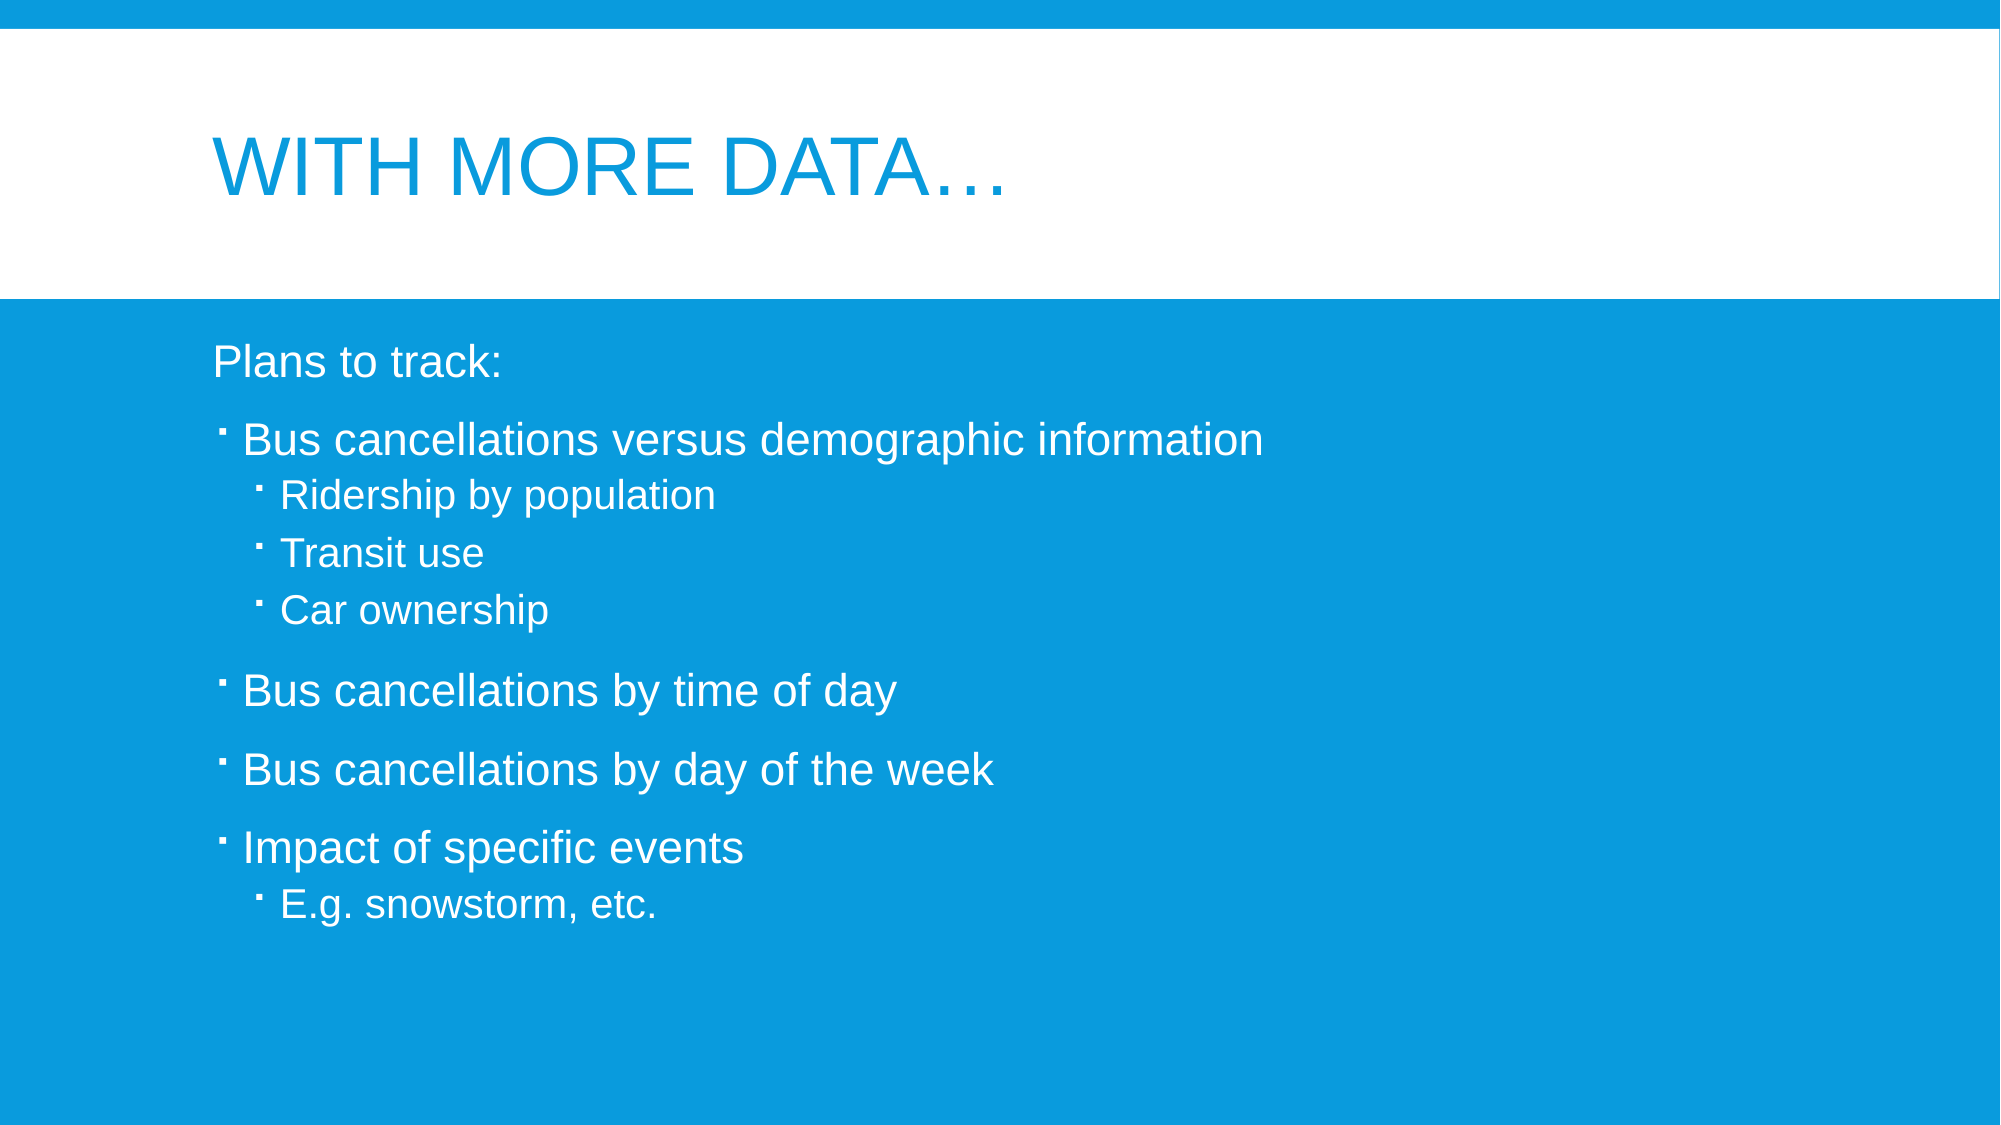

# With more data…
Plans to track:
Bus cancellations versus demographic information
Ridership by population
Transit use
Car ownership
Bus cancellations by time of day
Bus cancellations by day of the week
Impact of specific events
E.g. snowstorm, etc.